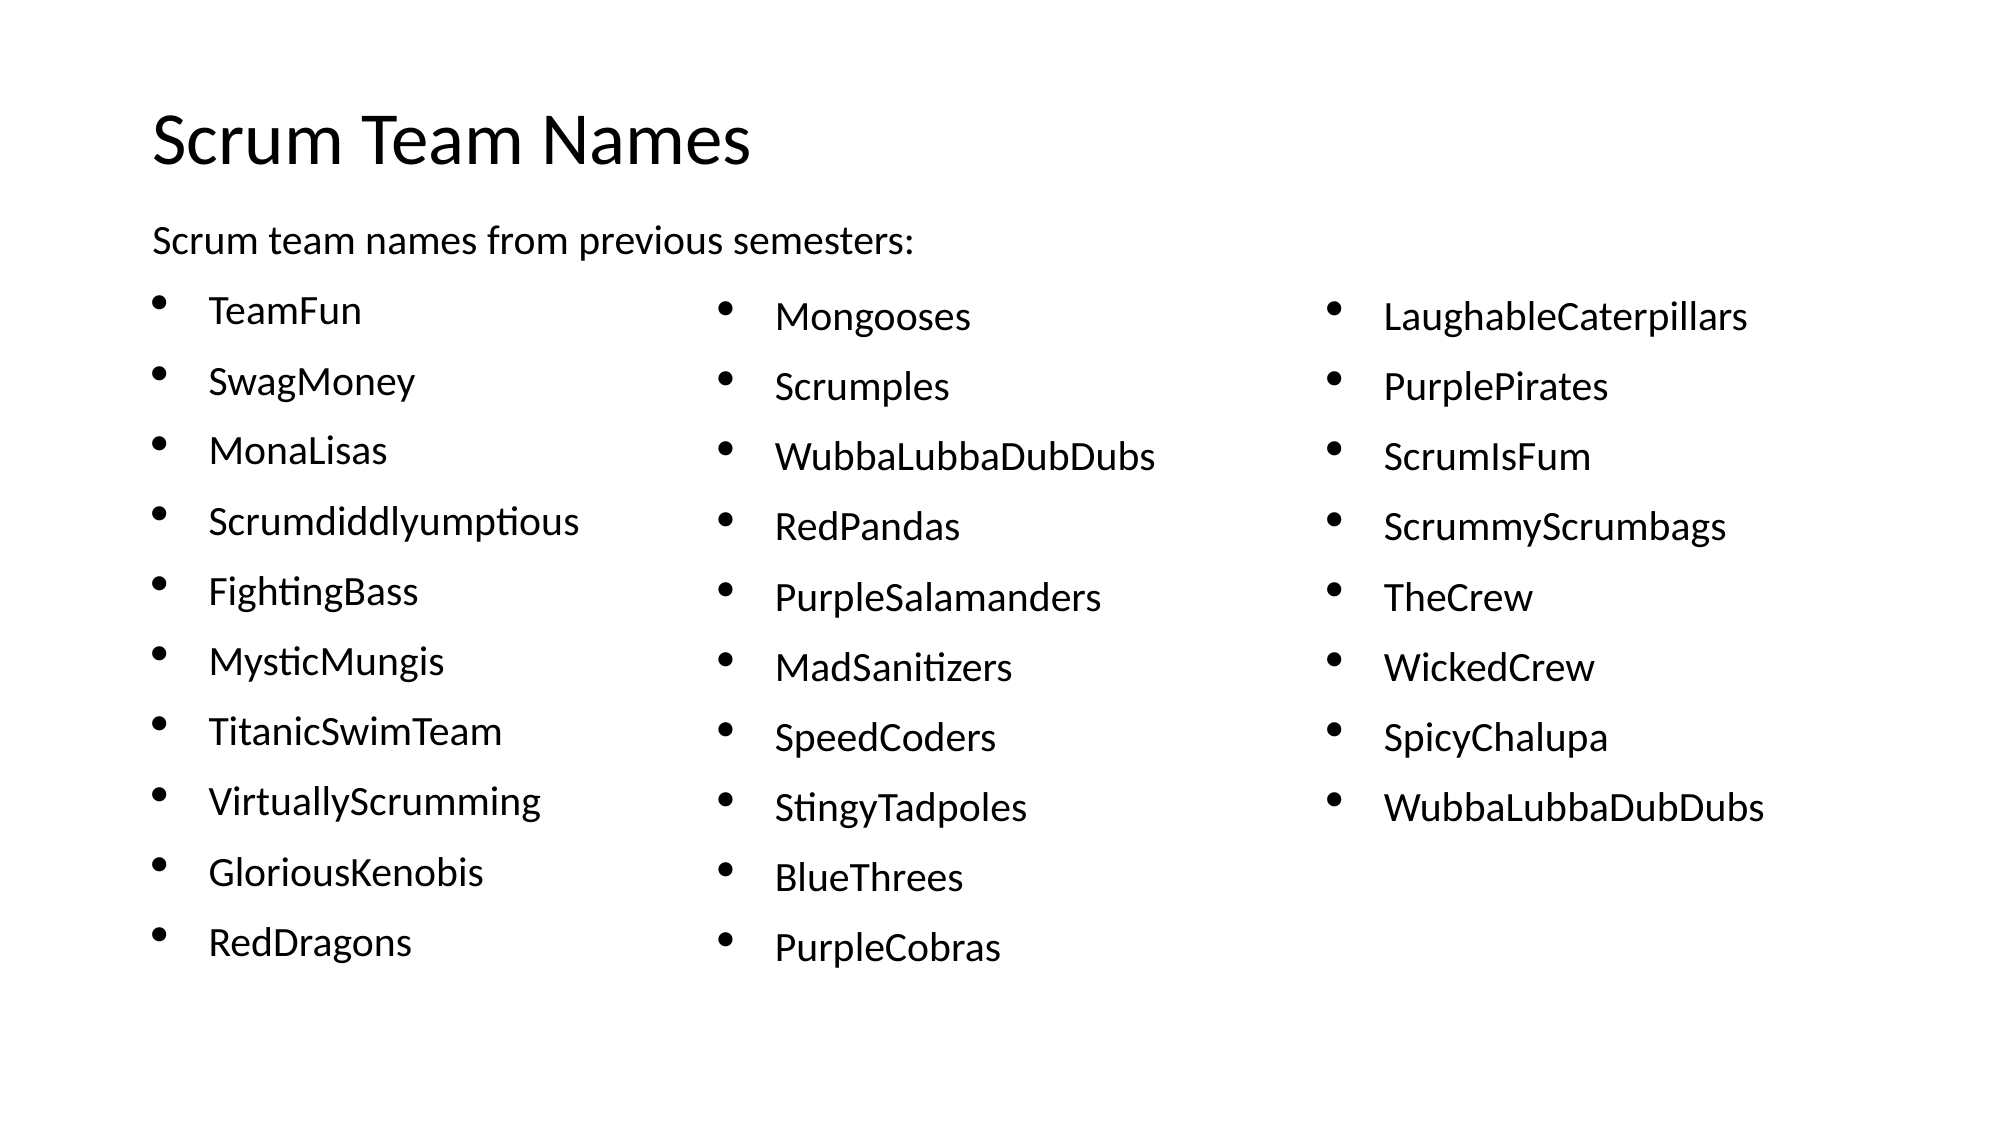

# Scrum Team Names
Scrum team names from previous semesters:
TeamFun
SwagMoney
MonaLisas
Scrumdiddlyumptious
FightingBass
MysticMungis
TitanicSwimTeam
VirtuallyScrumming
GloriousKenobis
RedDragons
Mongooses
Scrumples
WubbaLubbaDubDubs
RedPandas
PurpleSalamanders
MadSanitizers
SpeedCoders
StingyTadpoles
BlueThrees
PurpleCobras

LaughableCaterpillars
PurplePirates
ScrumIsFum
ScrummyScrumbags
TheCrew
WickedCrew
SpicyChalupa
WubbaLubbaDubDubs